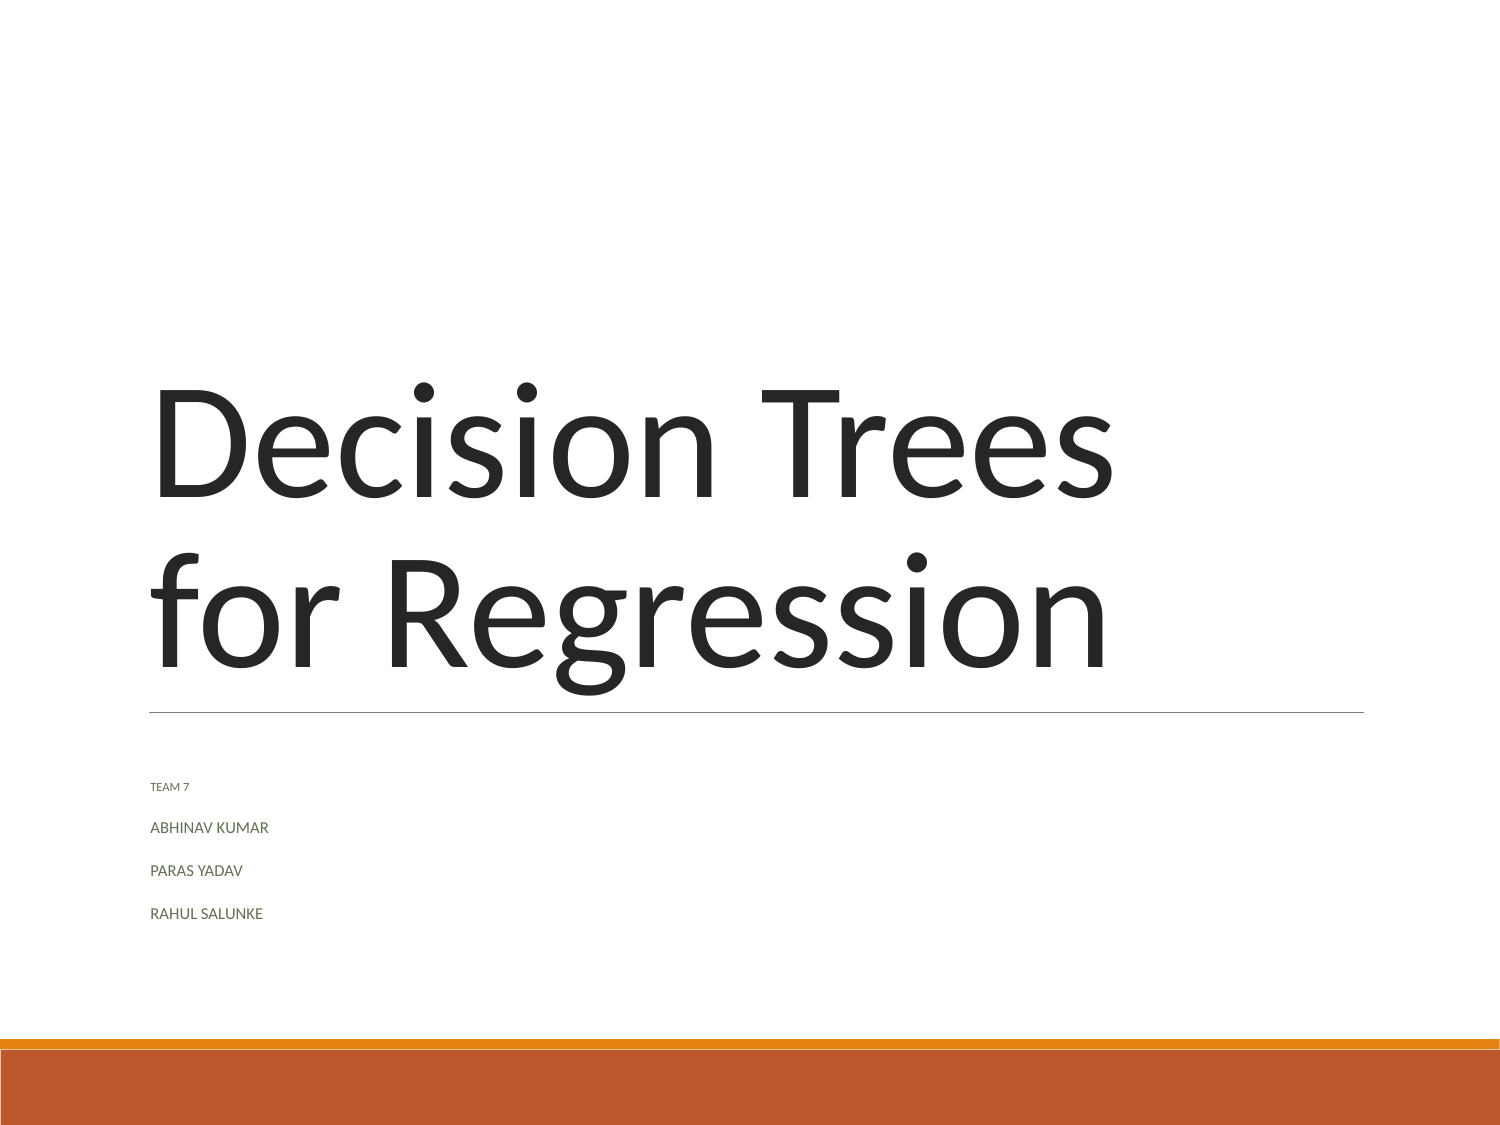

# Decision Trees for Regression

TEAM 7
ABHINAV KUMAR
PARAS YADAV
RAHUL SALUNKE